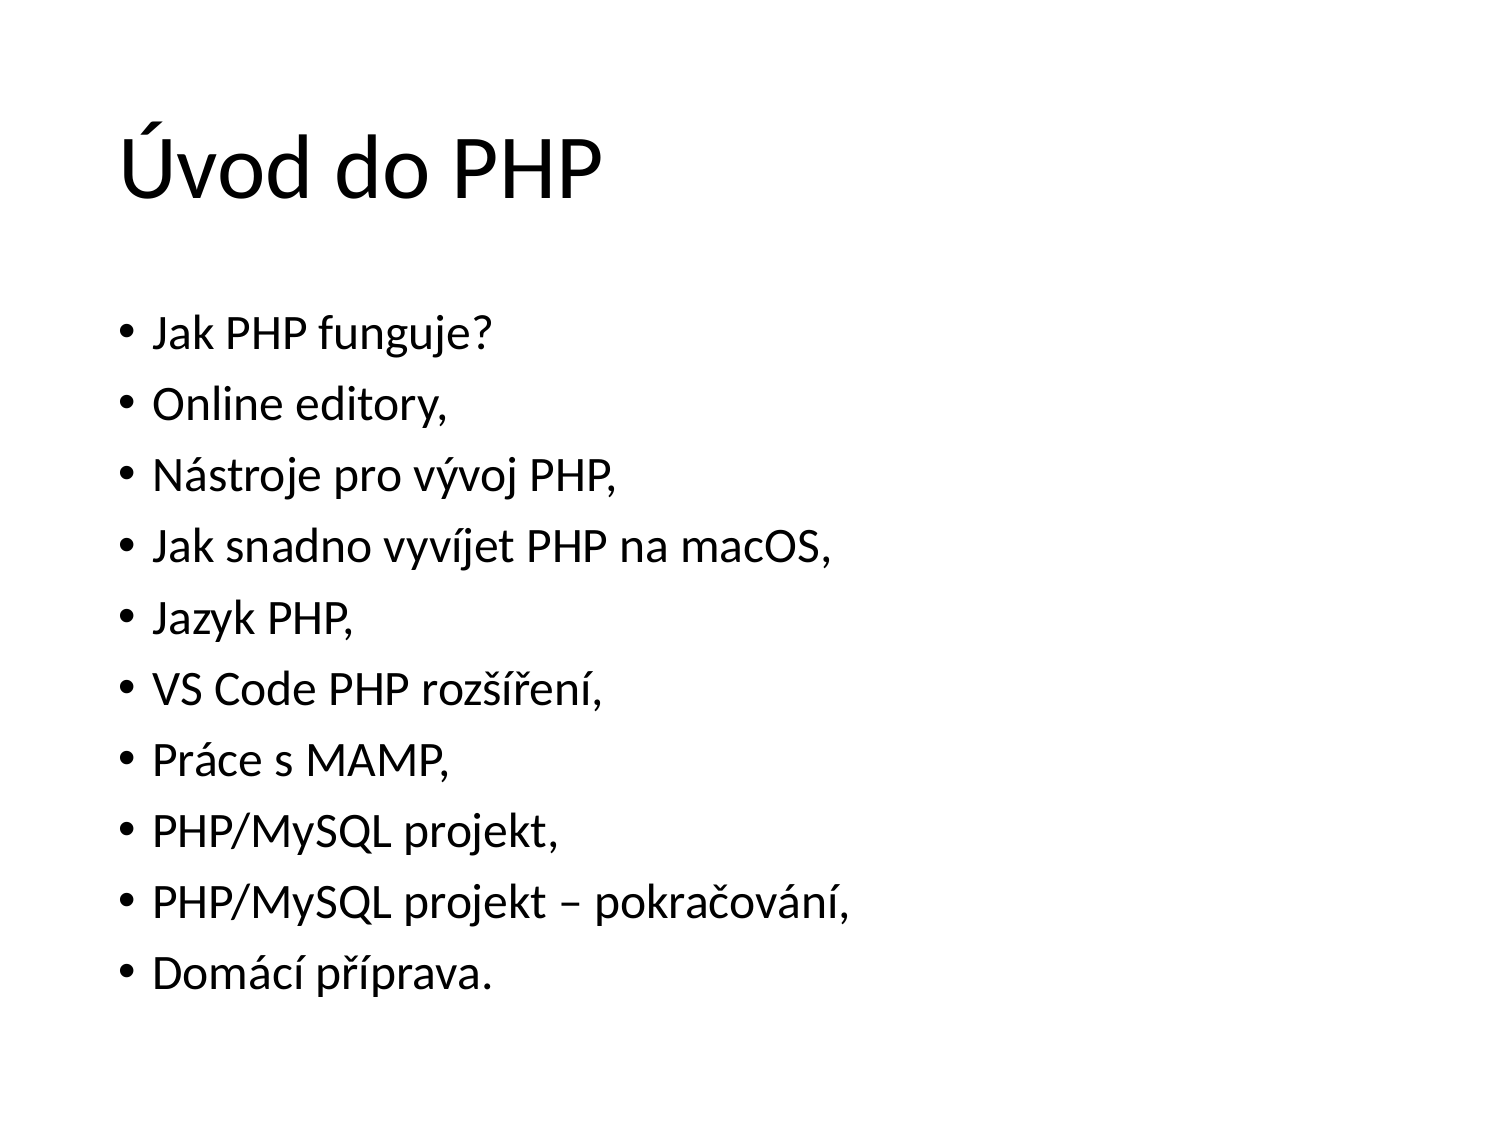

# Úvod do PHP
Jak PHP funguje?
Online editory,
Nástroje pro vývoj PHP,
Jak snadno vyvíjet PHP na macOS,
Jazyk PHP,
VS Code PHP rozšíření,
Práce s MAMP,
PHP/MySQL projekt,
PHP/MySQL projekt – pokračování,
Domácí příprava.